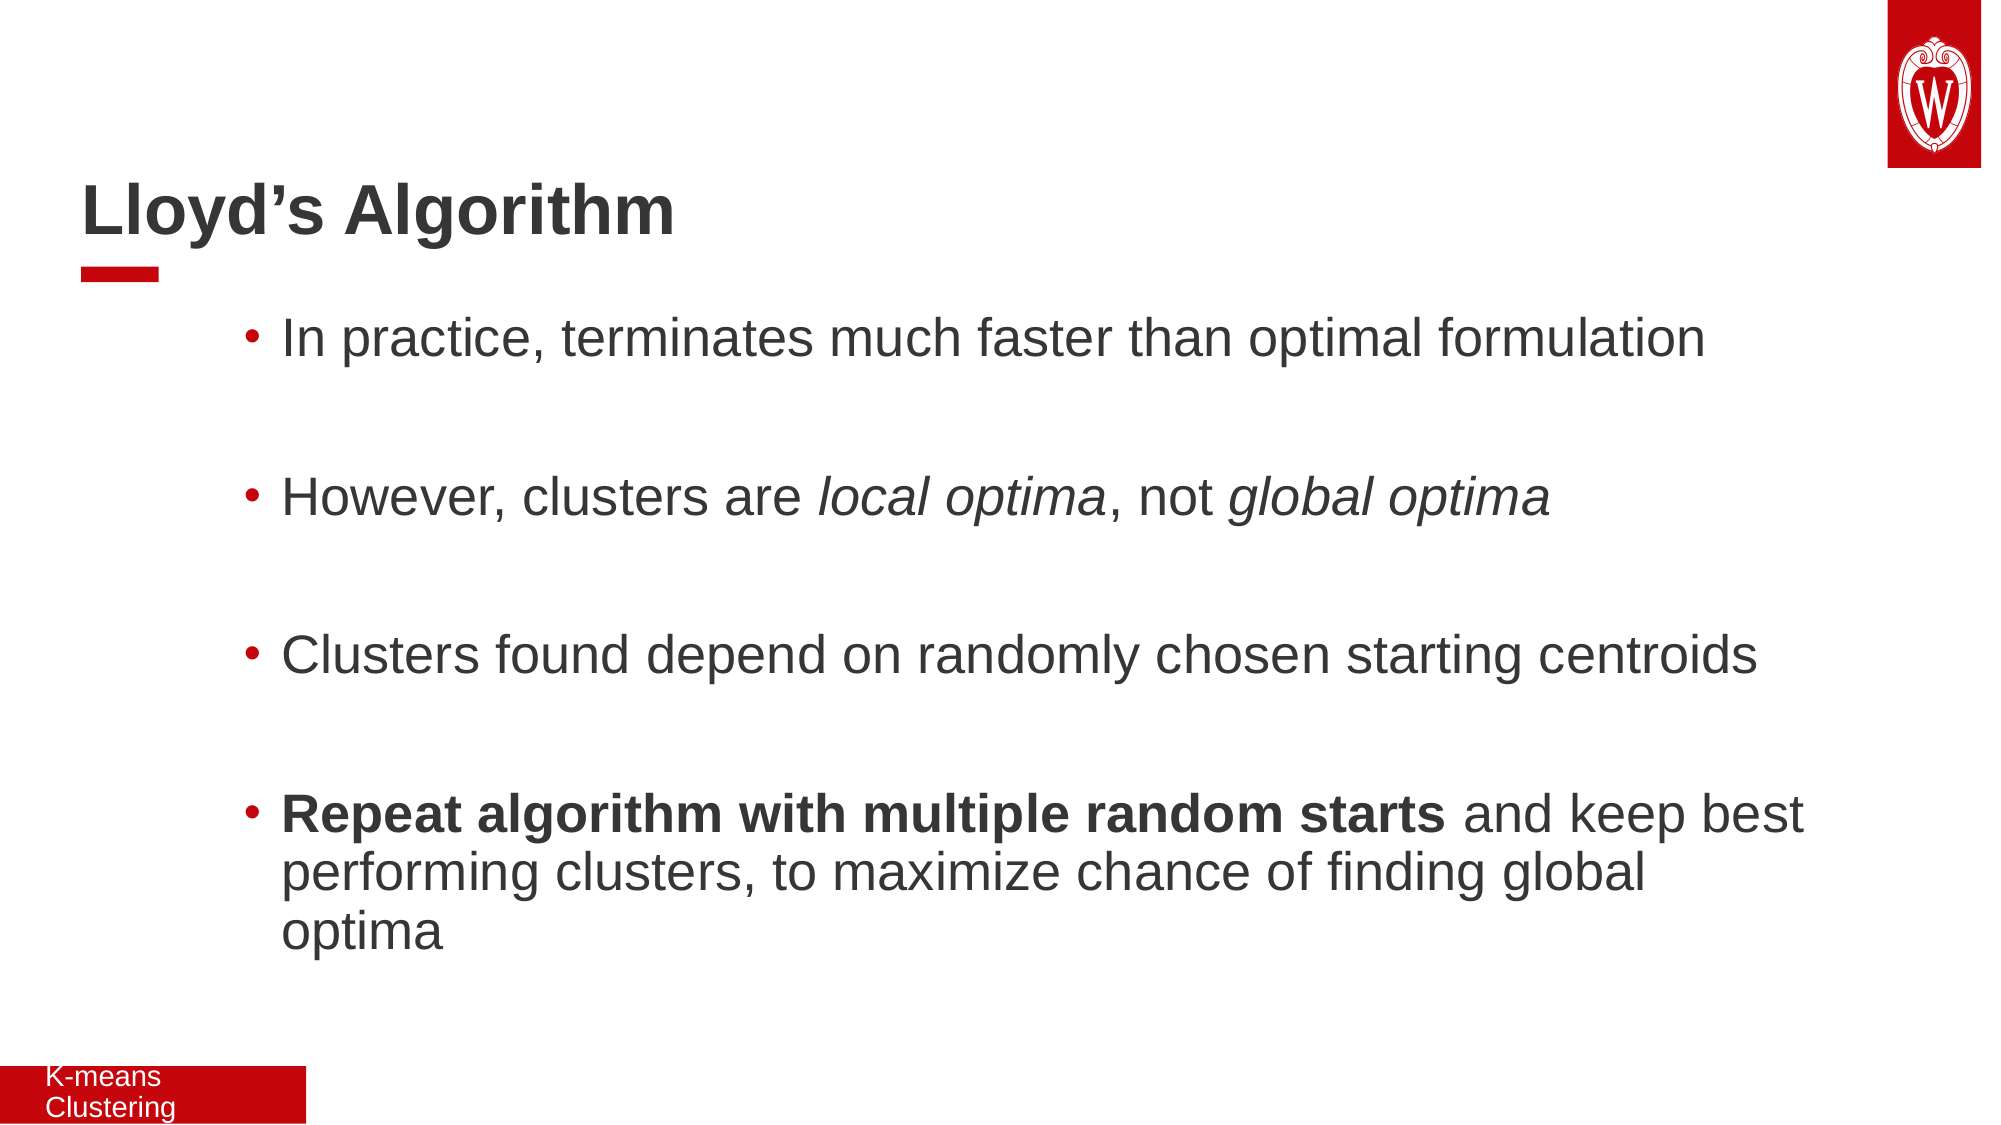

# Lloyd’s Algorithm
In practice, terminates much faster than optimal formulation

However, clusters are local optima, not global optima

Clusters found depend on randomly chosen starting centroids

Repeat algorithm with multiple random starts and keep best performing clusters, to maximize chance of finding global optima

K-means Clustering